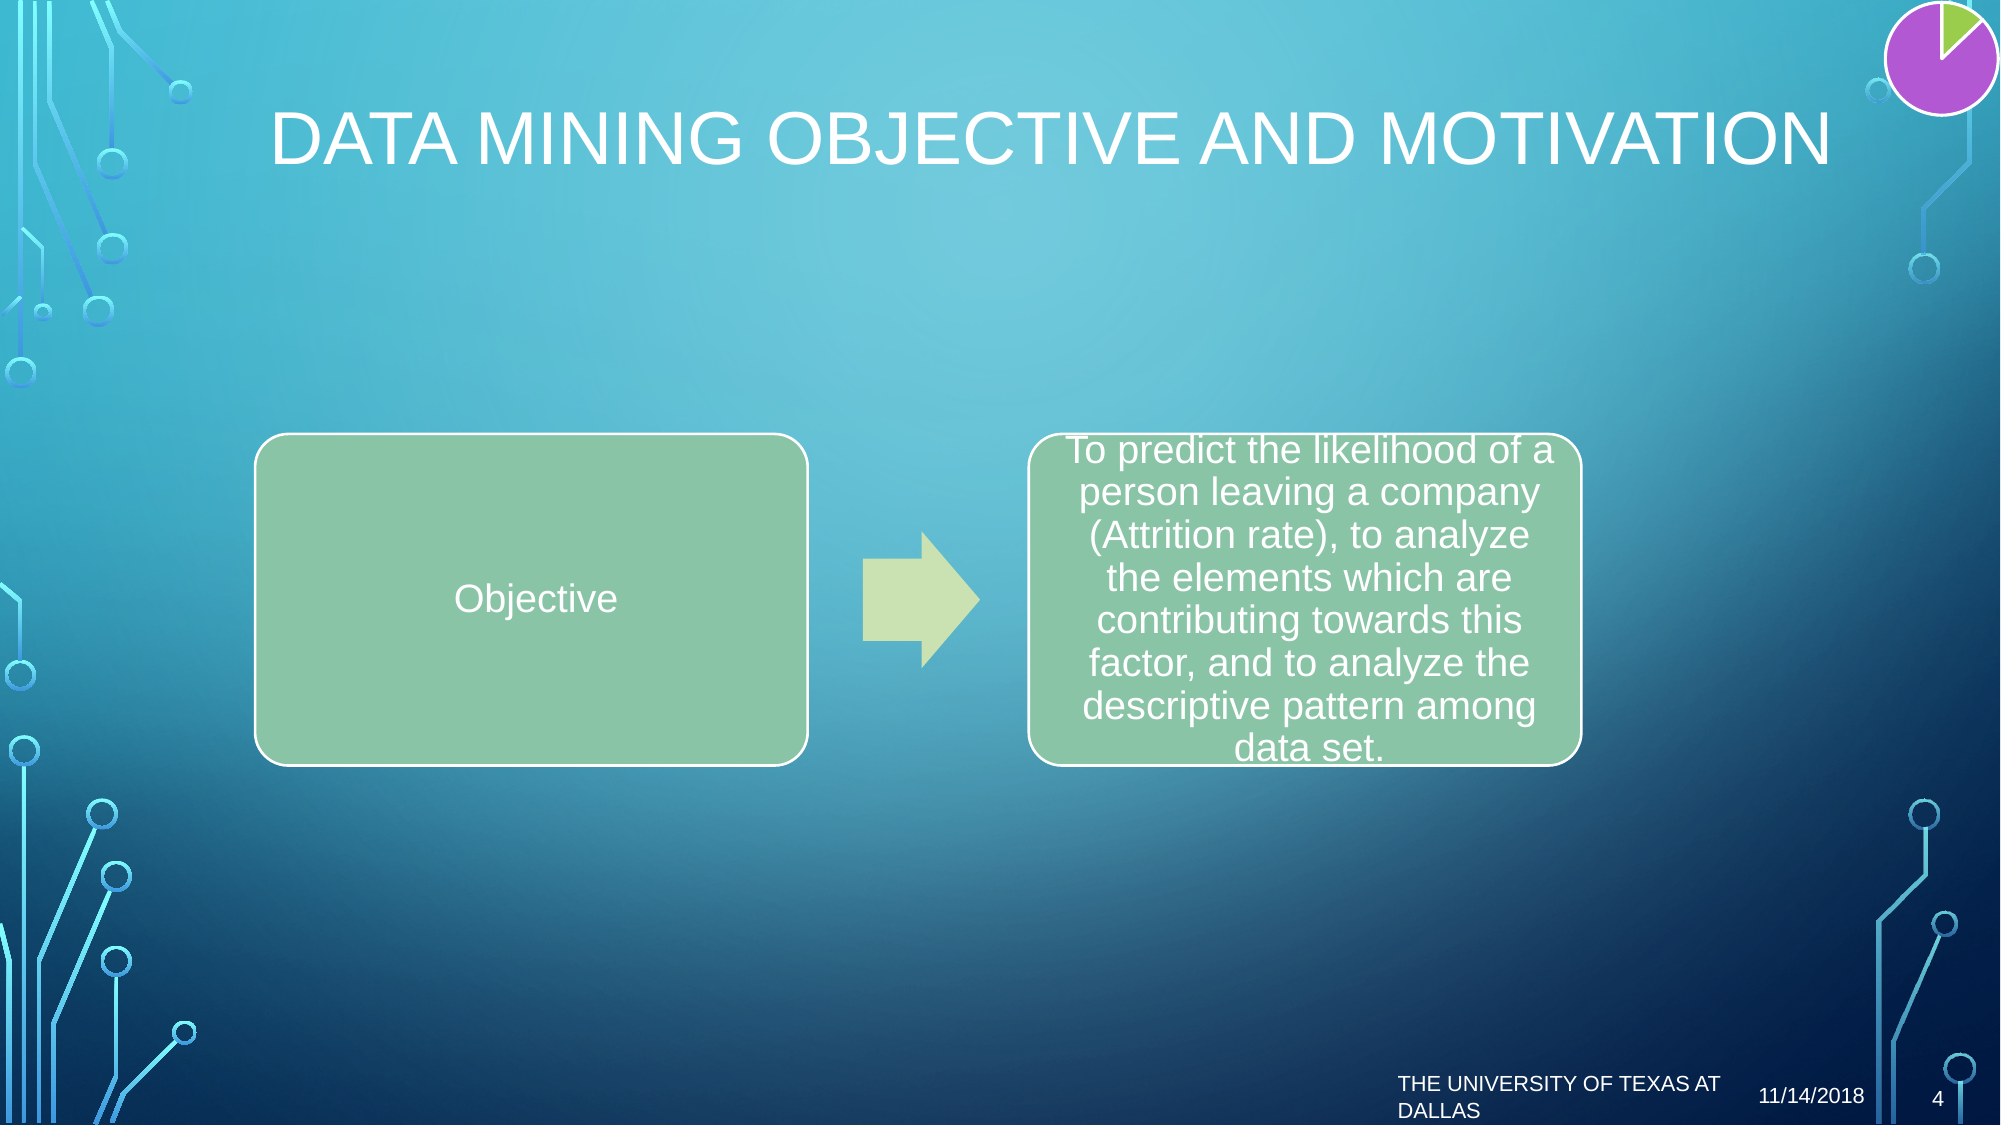

### Chart

| Category | Sales |
|---|---|
| 1st Qtr | 0.12903225806451613 |
# Data Mining Objective and Motivation
Objective

To predict the likelihood of a person leaving a company (Attrition rate), to analyze the elements which are contributing towards this factor, and to analyze the descriptive pattern among data set.
11/14/2018
The University of Texas at Dallas
4